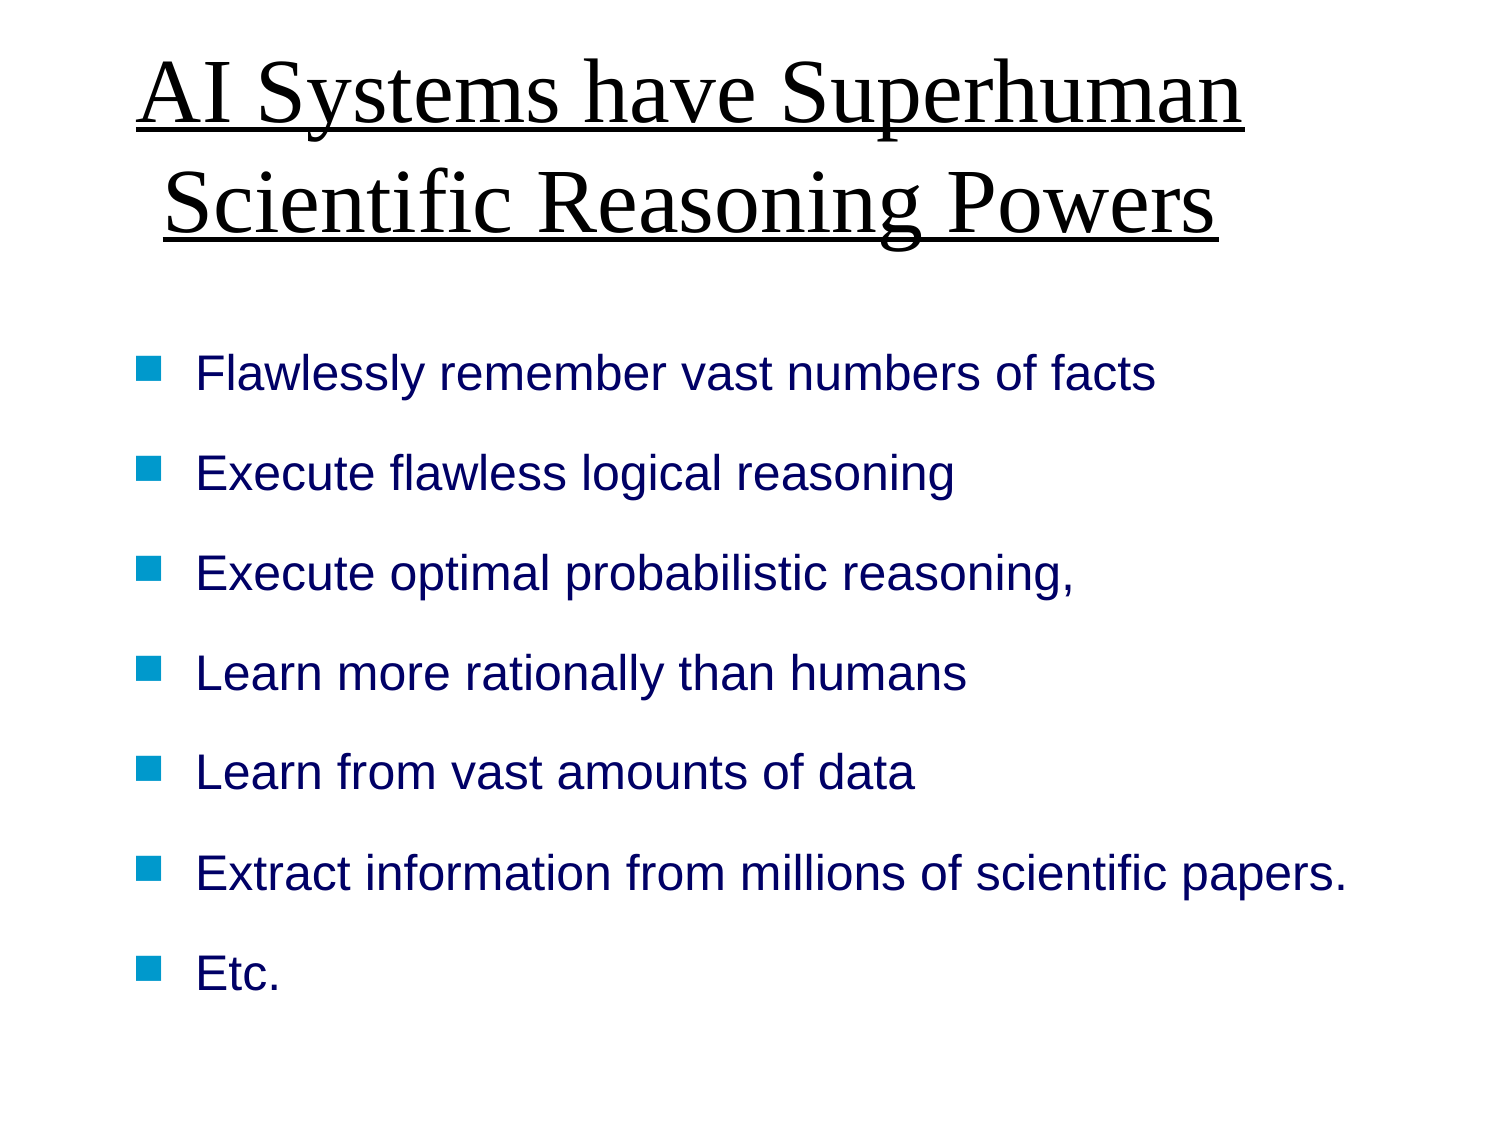

# AI Systems have Superhuman Scientific Reasoning Powers
Flawlessly remember vast numbers of facts
Execute flawless logical reasoning
Execute optimal probabilistic reasoning,
Learn more rationally than humans
Learn from vast amounts of data
Extract information from millions of scientific papers.
Etc.